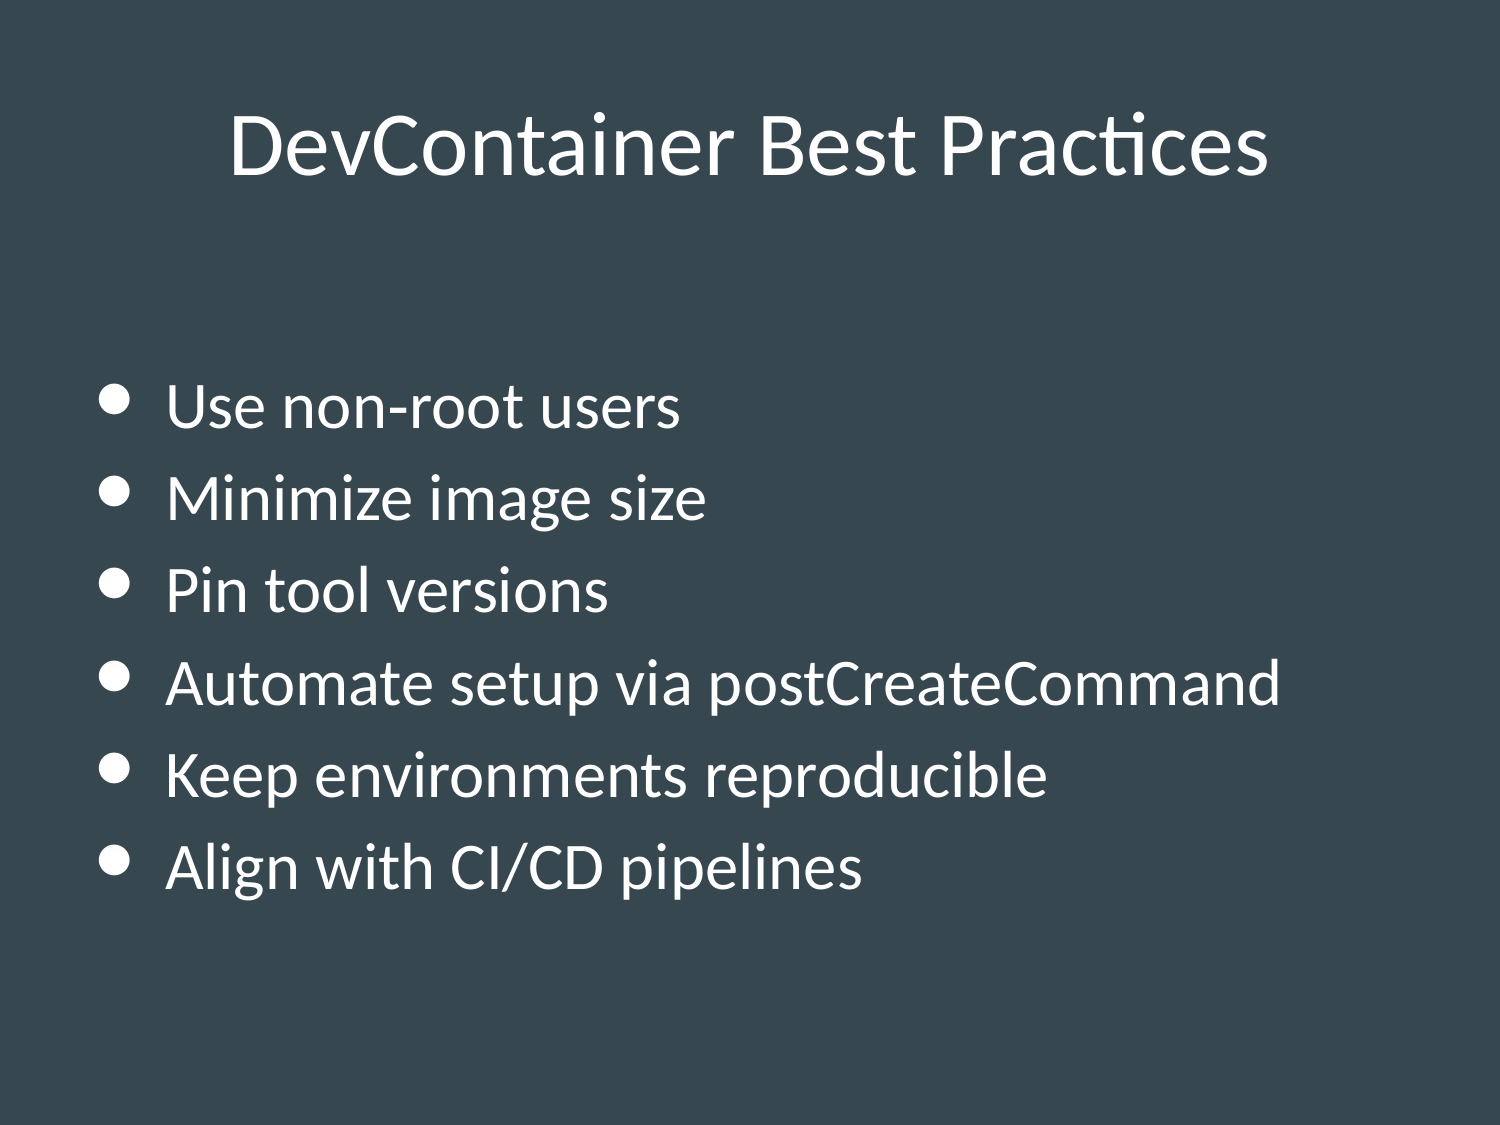

# DevContainer Best Practices

Use non‑root users
Minimize image size
Pin tool versions
Automate setup via postCreateCommand
Keep environments reproducible
Align with CI/CD pipelines